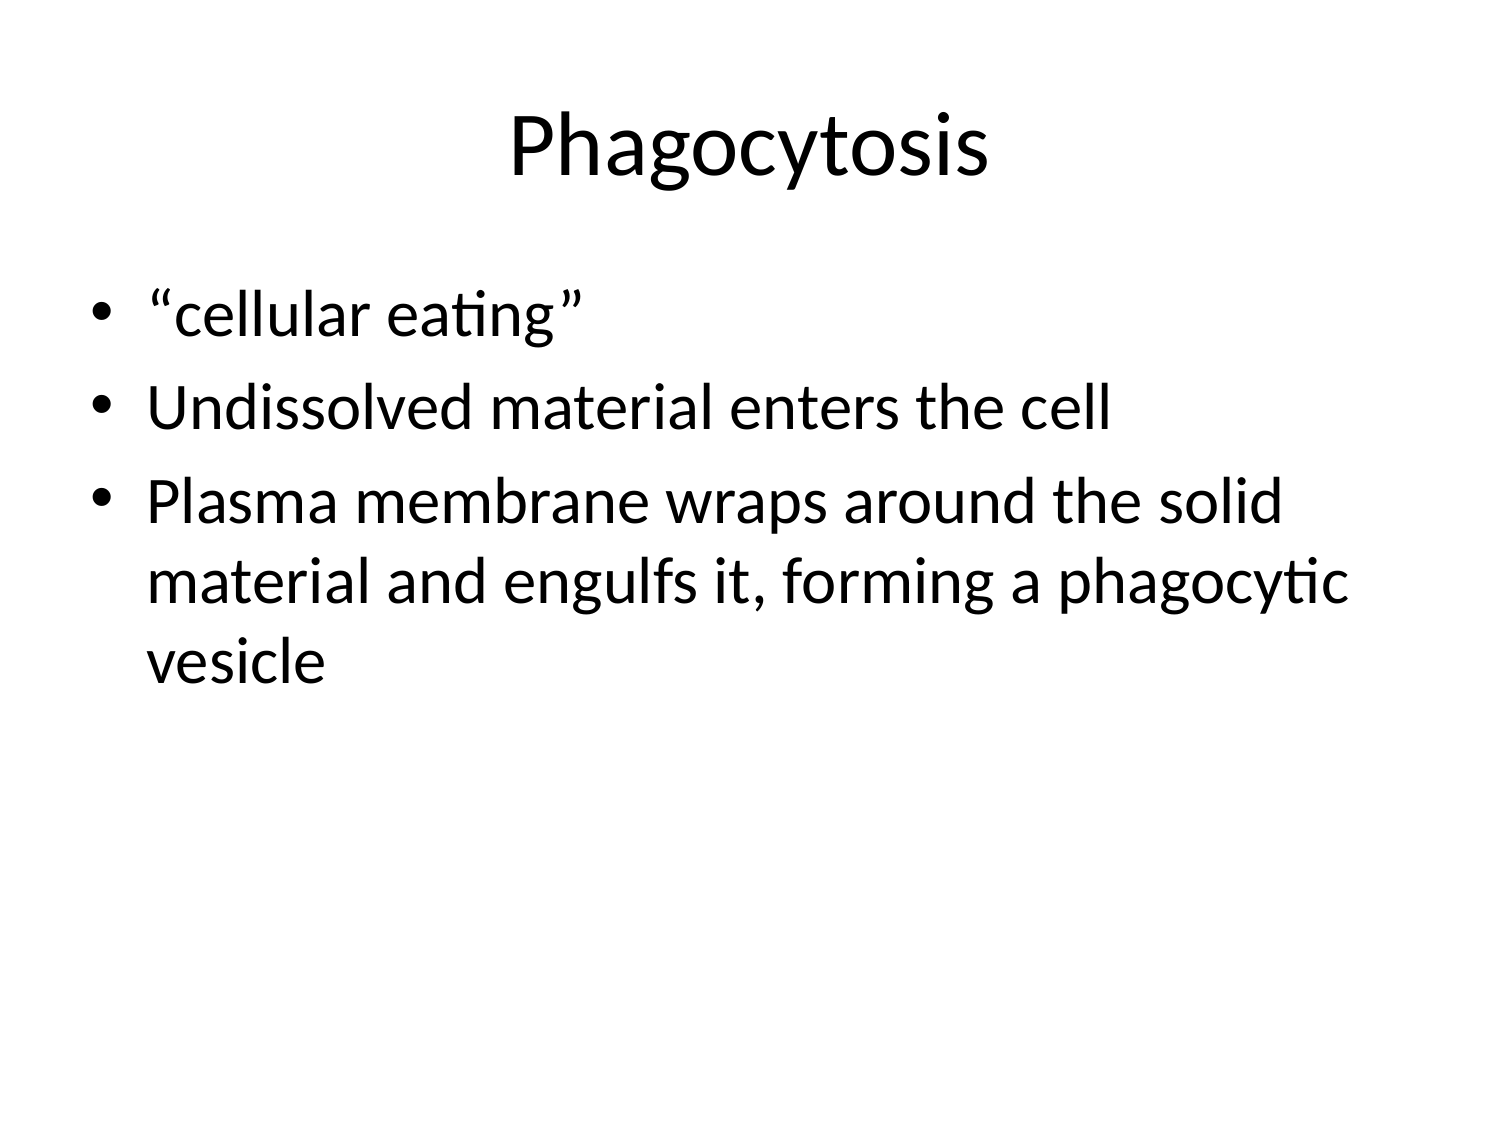

# Phagocytosis
“cellular eating”
Undissolved material enters the cell
Plasma membrane wraps around the solid material and engulfs it, forming a phagocytic vesicle